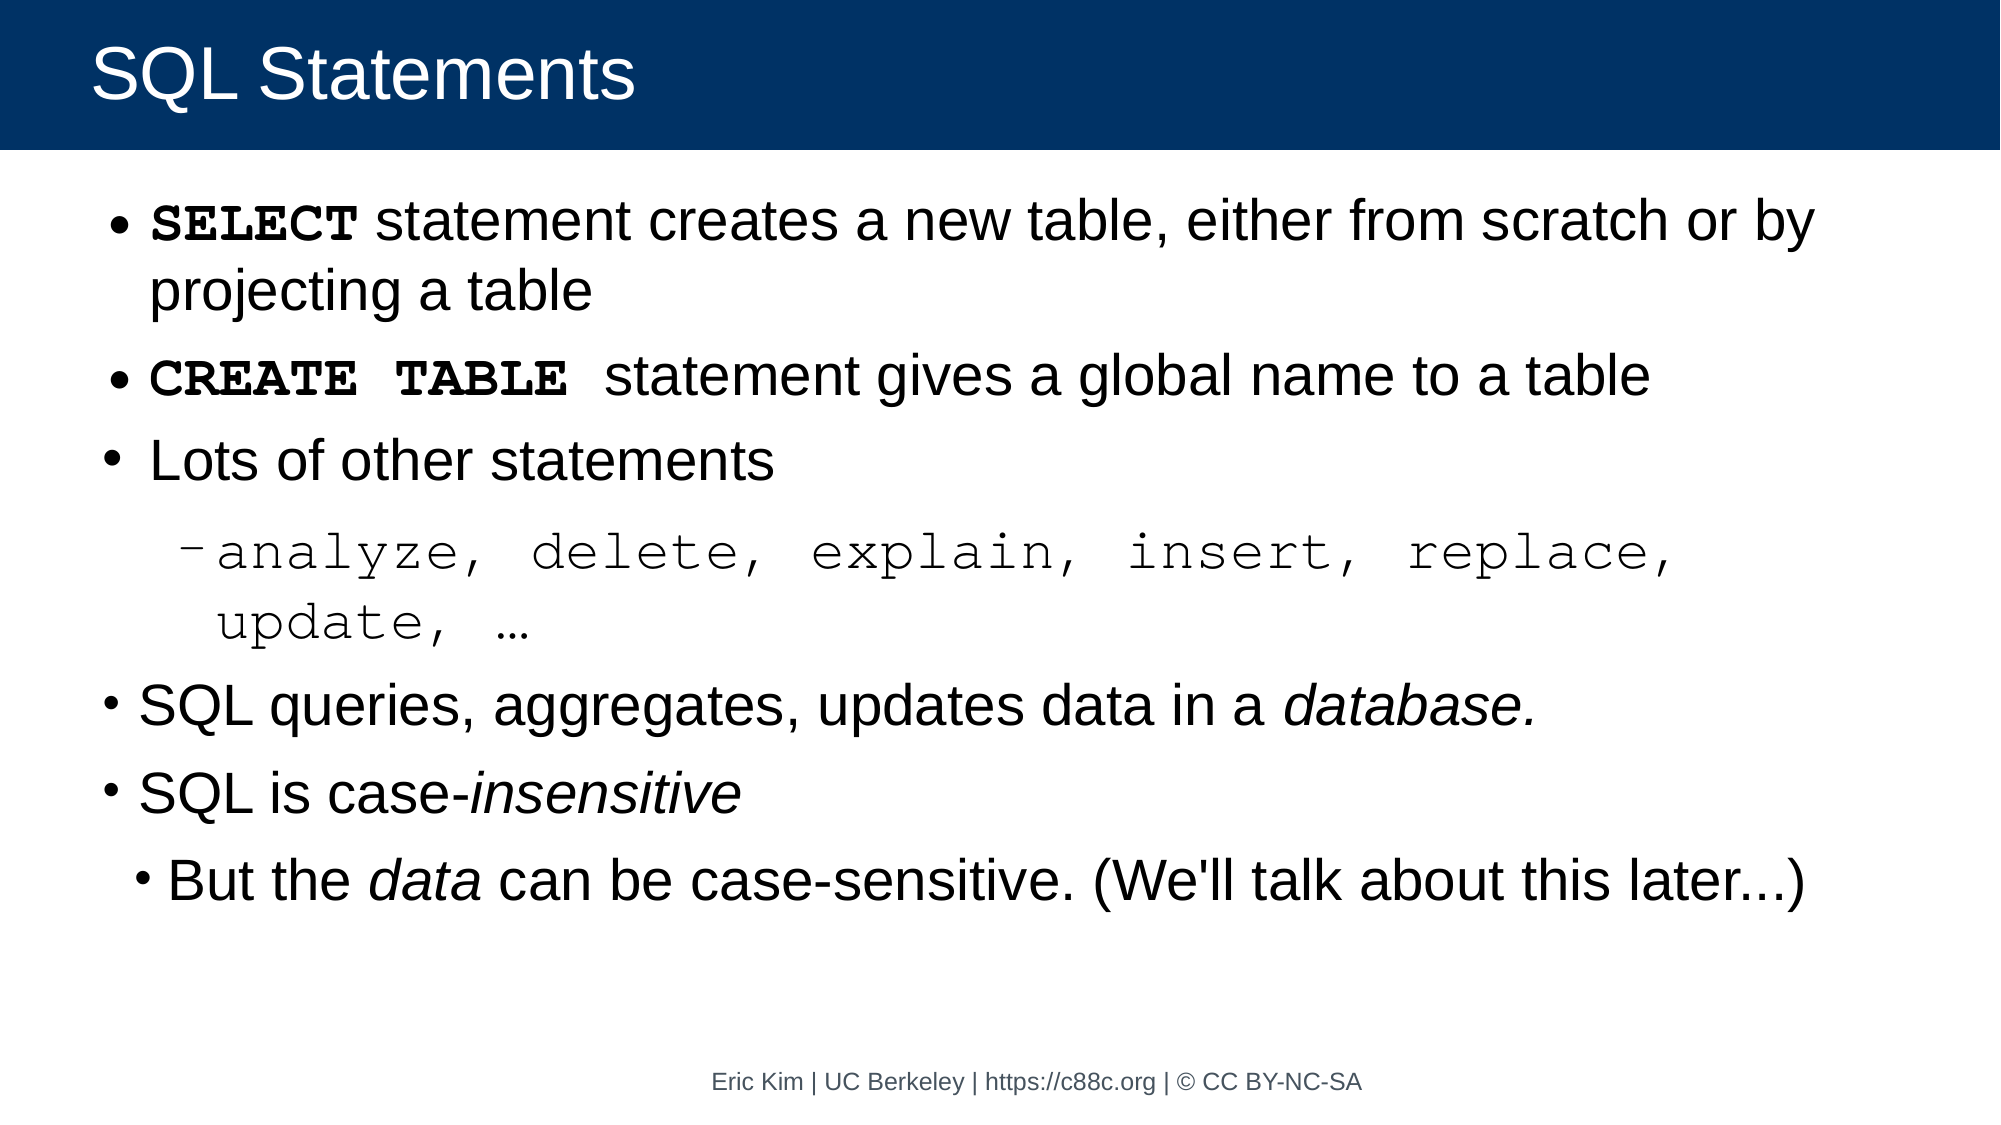

# SQL Statements
SELECT statement creates a new table, either from scratch or by projecting a table
CREATE TABLE statement gives a global name to a table
Lots of other statements
analyze, delete, explain, insert, replace, update, …
 SQL queries, aggregates, updates data in a database.
 SQL is case-insensitive
 But the data can be case-sensitive. (We'll talk about this later...)
Eric Kim | UC Berkeley | https://c88c.org | © CC BY-NC-SA